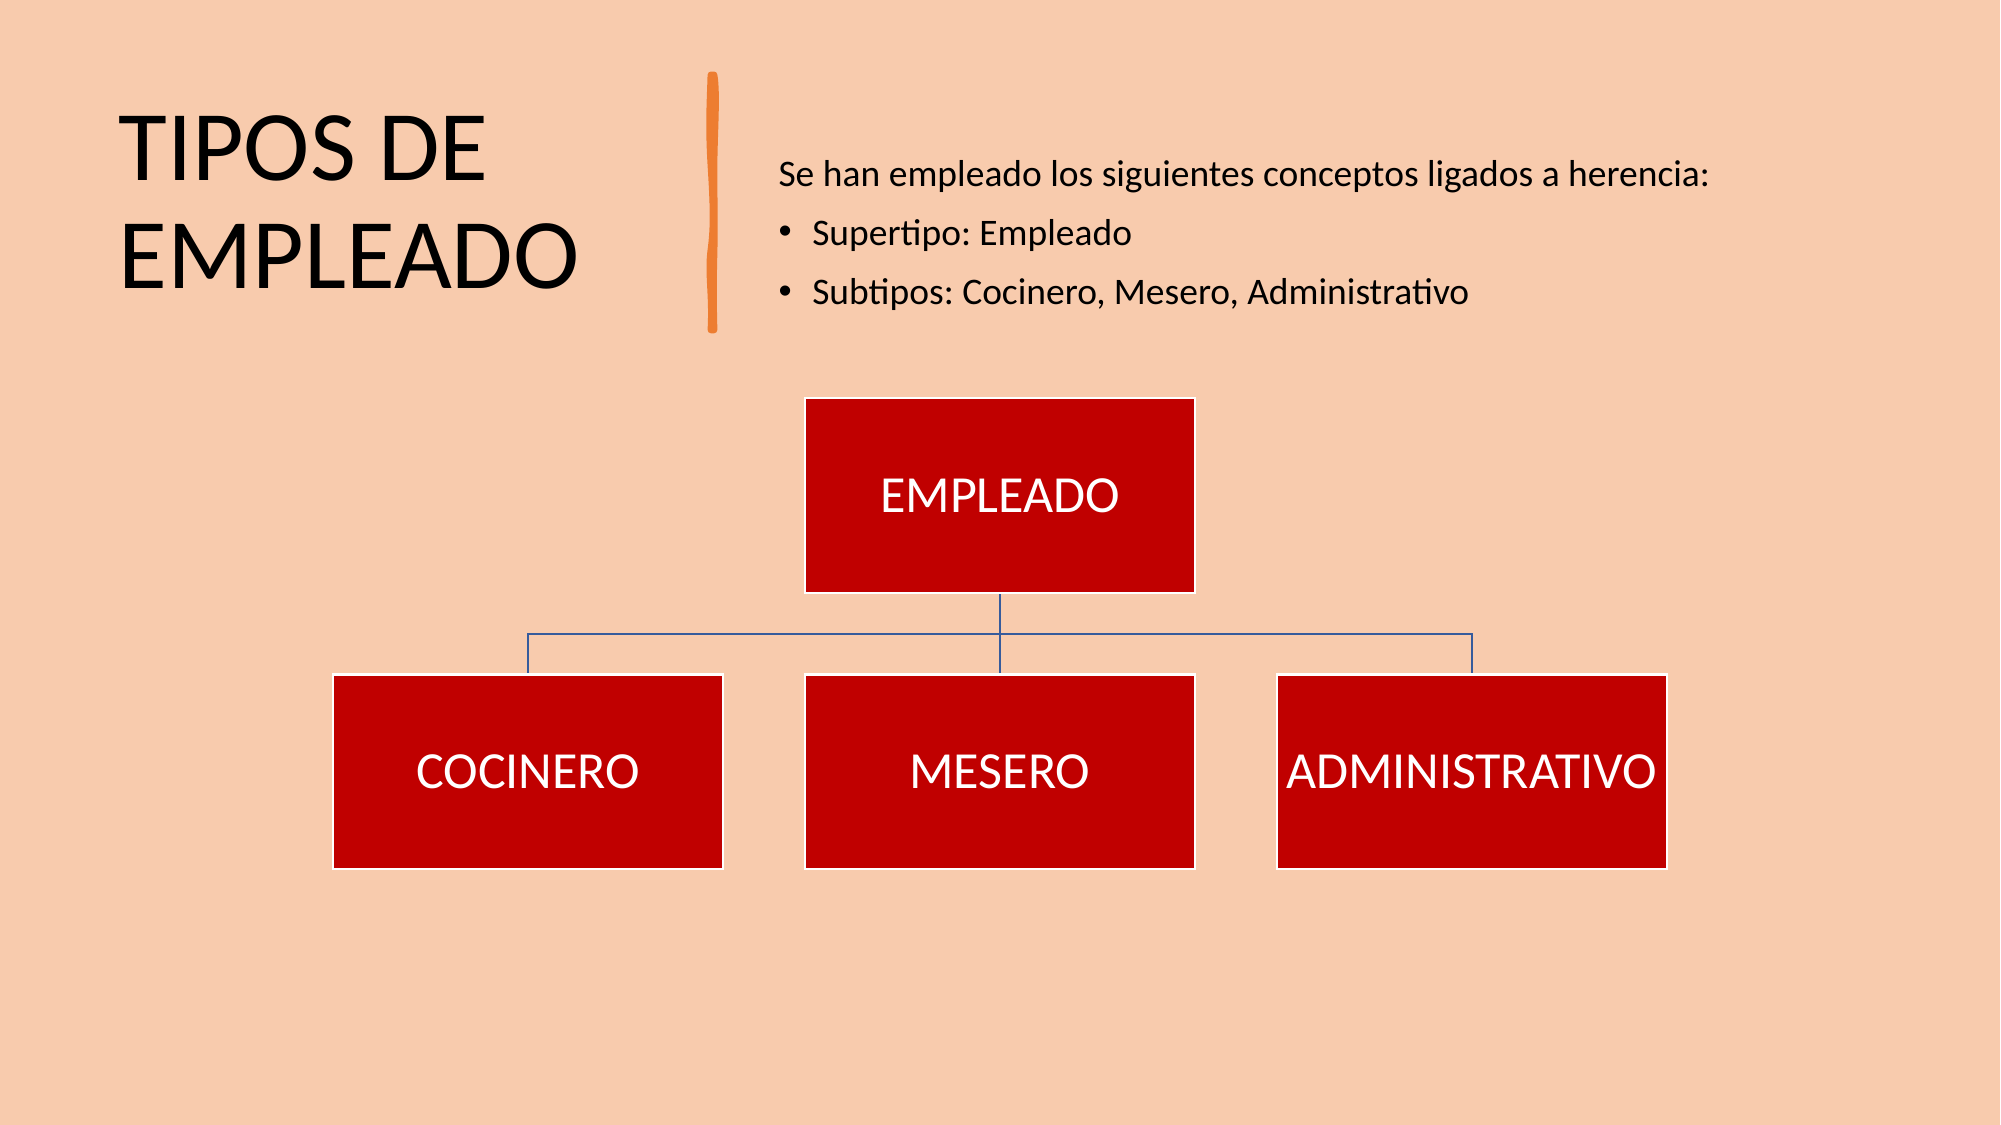

# TIPOS DE EMPLEADO

Se han empleado los siguientes conceptos ligados a herencia:
Supertipo: Empleado
Subtipos: Cocinero, Mesero, Administrativo

EMPLEADO
COCINERO
MESERO
ADMINISTRATIVO